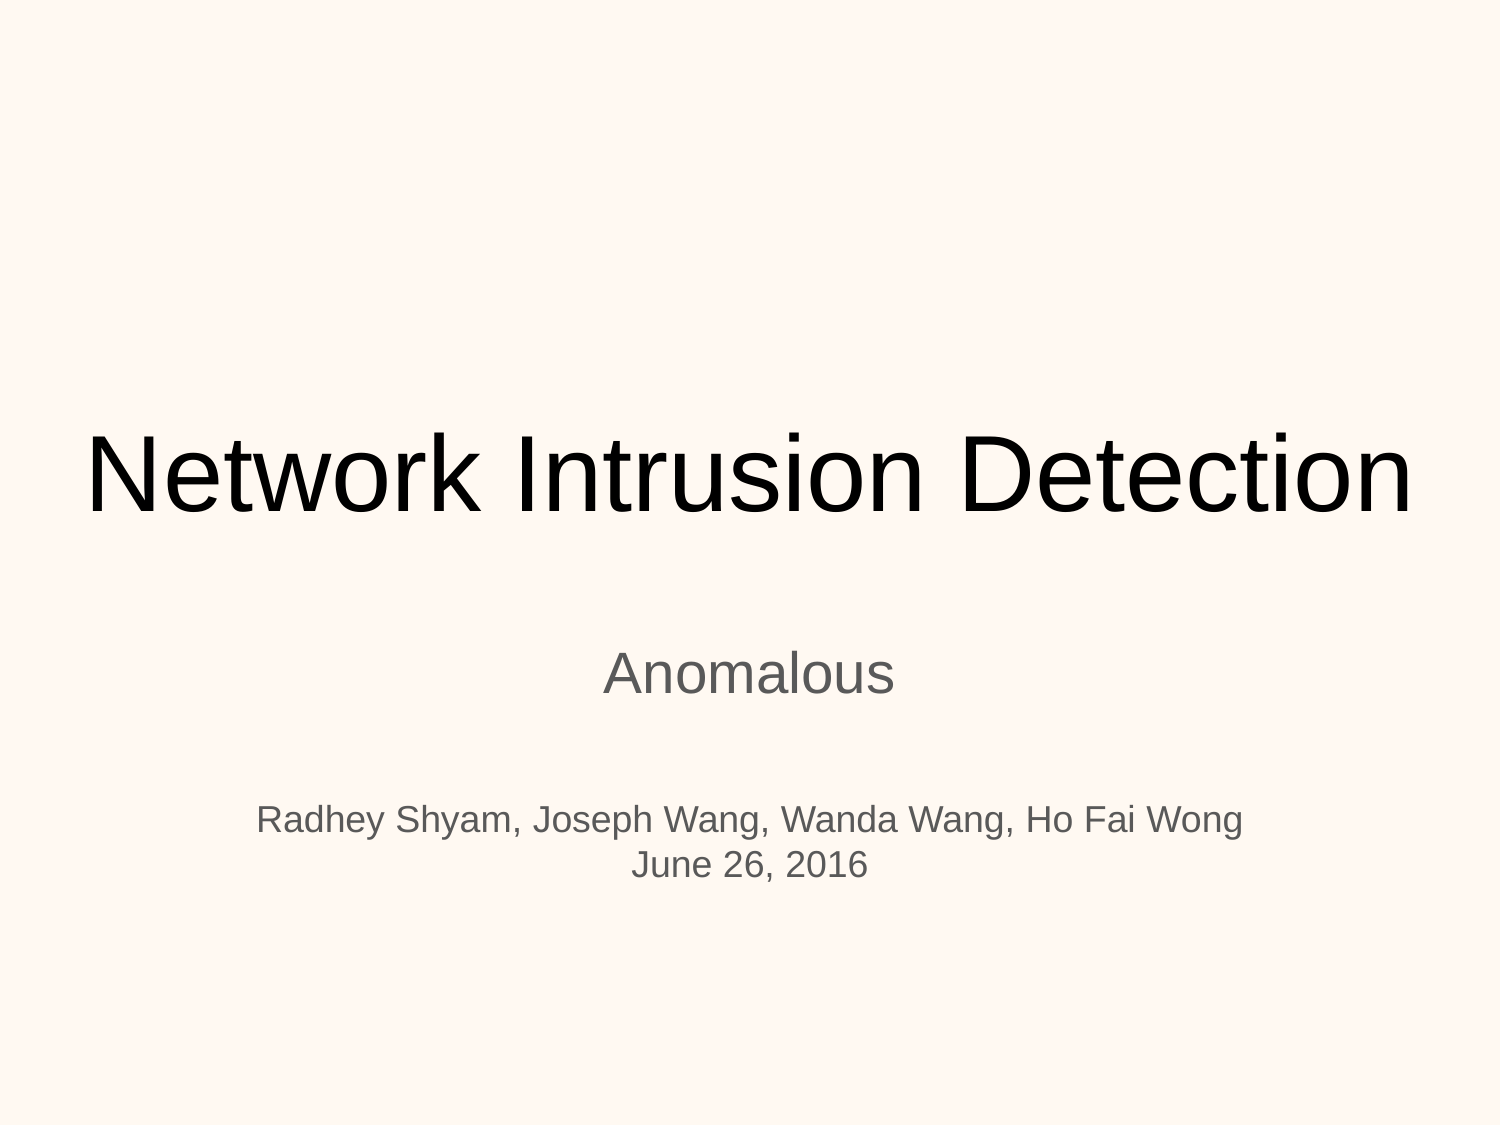

# Network Intrusion Detection
Anomalous

Radhey Shyam, Joseph Wang, Wanda Wang, Ho Fai Wong
June 26, 2016